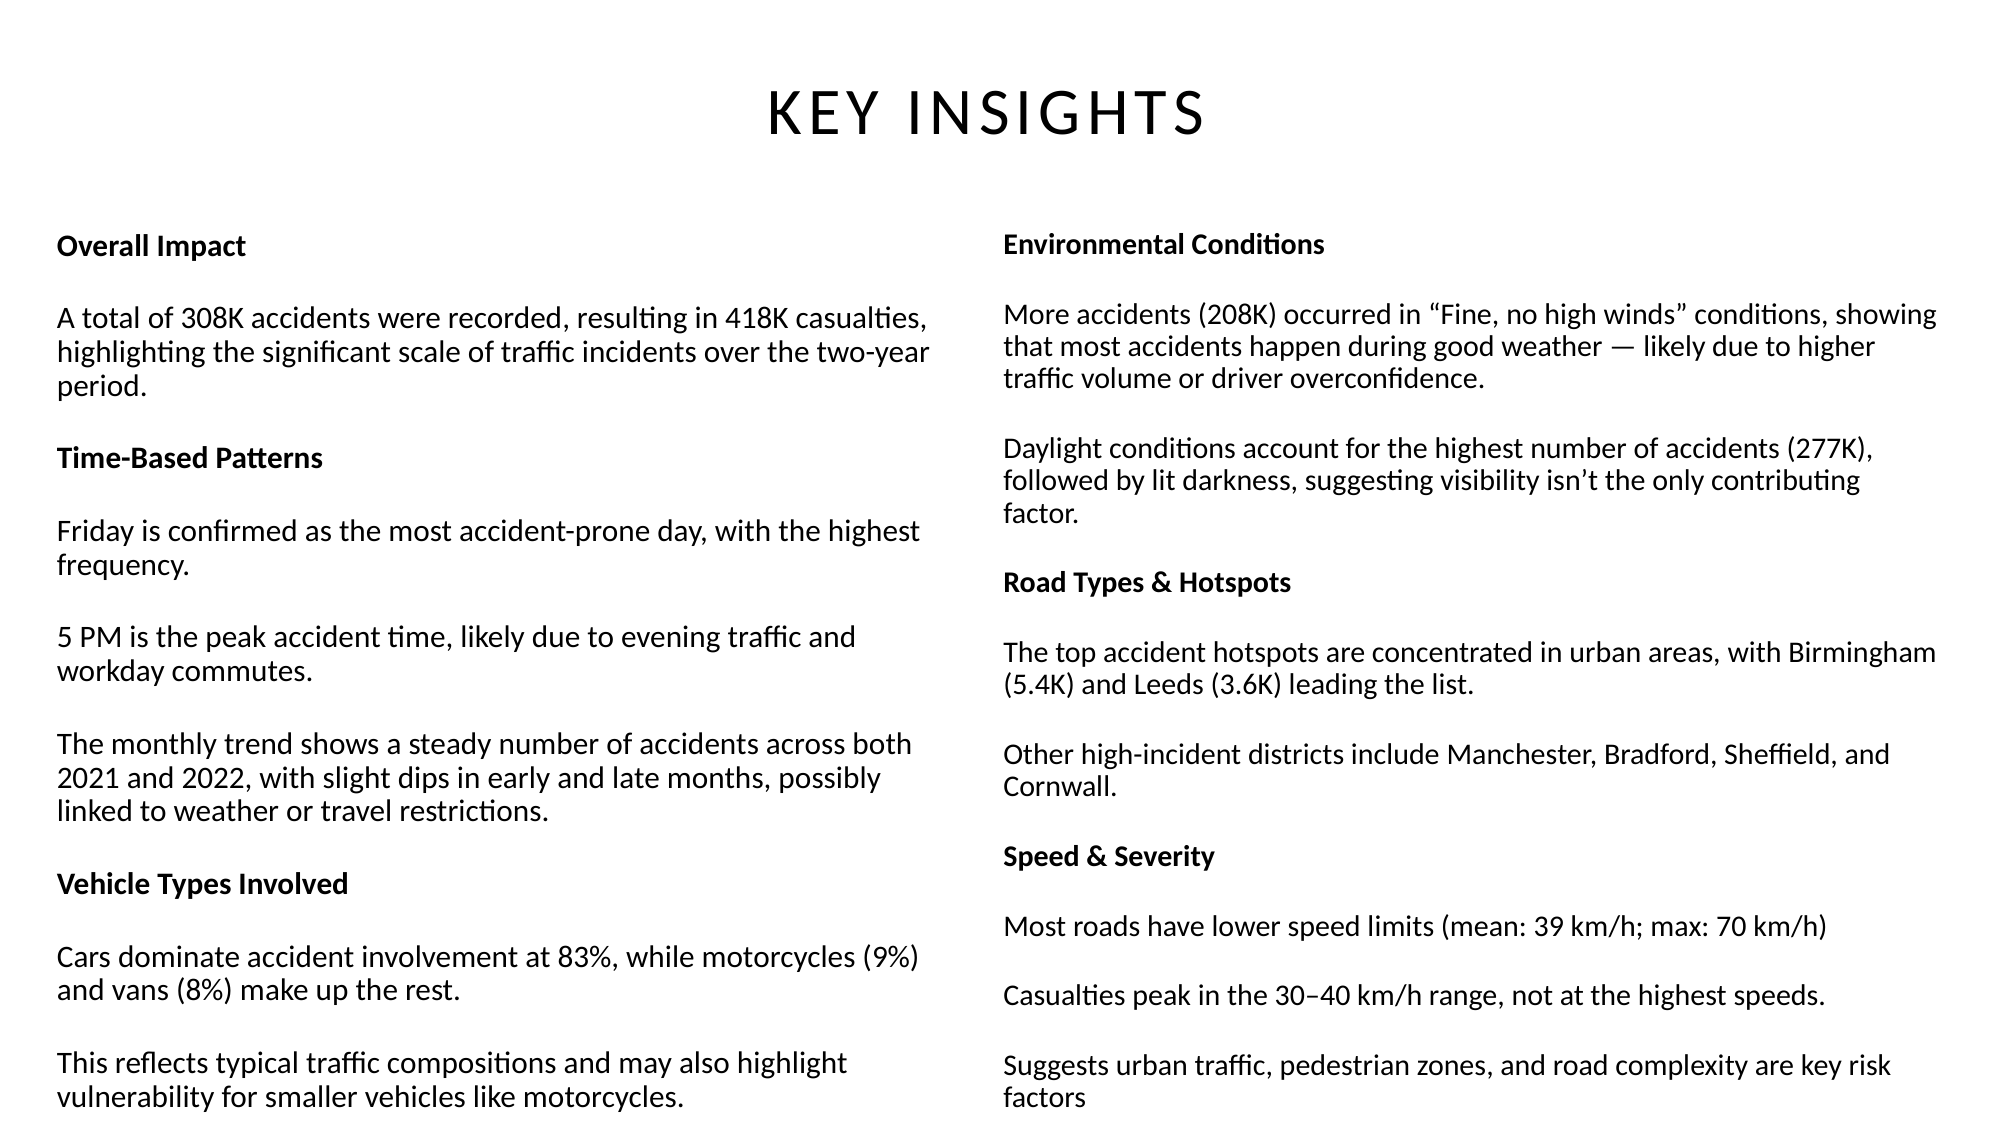

# Key insights
Overall Impact
A total of 308K accidents were recorded, resulting in 418K casualties, highlighting the significant scale of traffic incidents over the two-year period.
Time-Based Patterns
Friday is confirmed as the most accident-prone day, with the highest frequency.
5 PM is the peak accident time, likely due to evening traffic and workday commutes.
The monthly trend shows a steady number of accidents across both 2021 and 2022, with slight dips in early and late months, possibly linked to weather or travel restrictions.
Vehicle Types Involved
Cars dominate accident involvement at 83%, while motorcycles (9%) and vans (8%) make up the rest.
This reflects typical traffic compositions and may also highlight vulnerability for smaller vehicles like motorcycles.

Environmental Conditions
More accidents (208K) occurred in “Fine, no high winds” conditions, showing that most accidents happen during good weather — likely due to higher traffic volume or driver overconfidence.
Daylight conditions account for the highest number of accidents (277K), followed by lit darkness, suggesting visibility isn’t the only contributing factor.
Road Types & Hotspots
The top accident hotspots are concentrated in urban areas, with Birmingham (5.4K) and Leeds (3.6K) leading the list.
Other high-incident districts include Manchester, Bradford, Sheffield, and Cornwall.
Speed & Severity
Most roads have lower speed limits (mean: 39 km/h; max: 70 km/h)
Casualties peak in the 30–40 km/h range, not at the highest speeds.
Suggests urban traffic, pedestrian zones, and road complexity are key risk factors